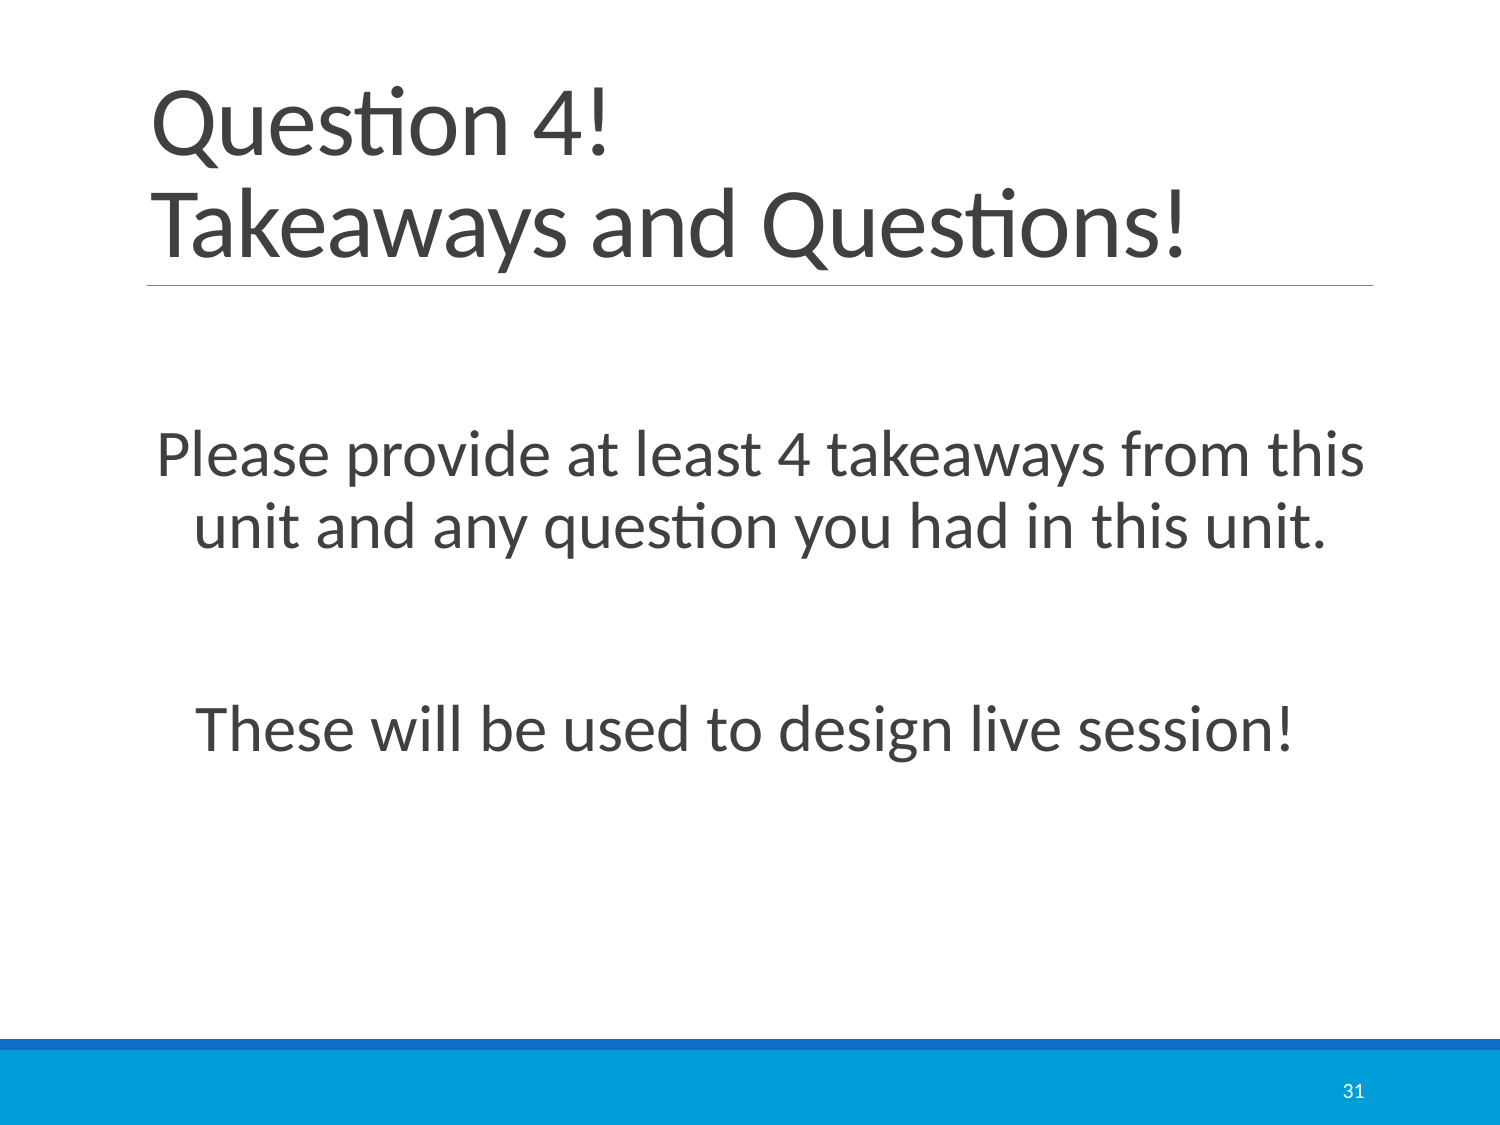

# Question 4! Takeaways and Questions!

Please provide at least 4 takeaways from this unit and any question you had in this unit.

These will be used to design live session!
31